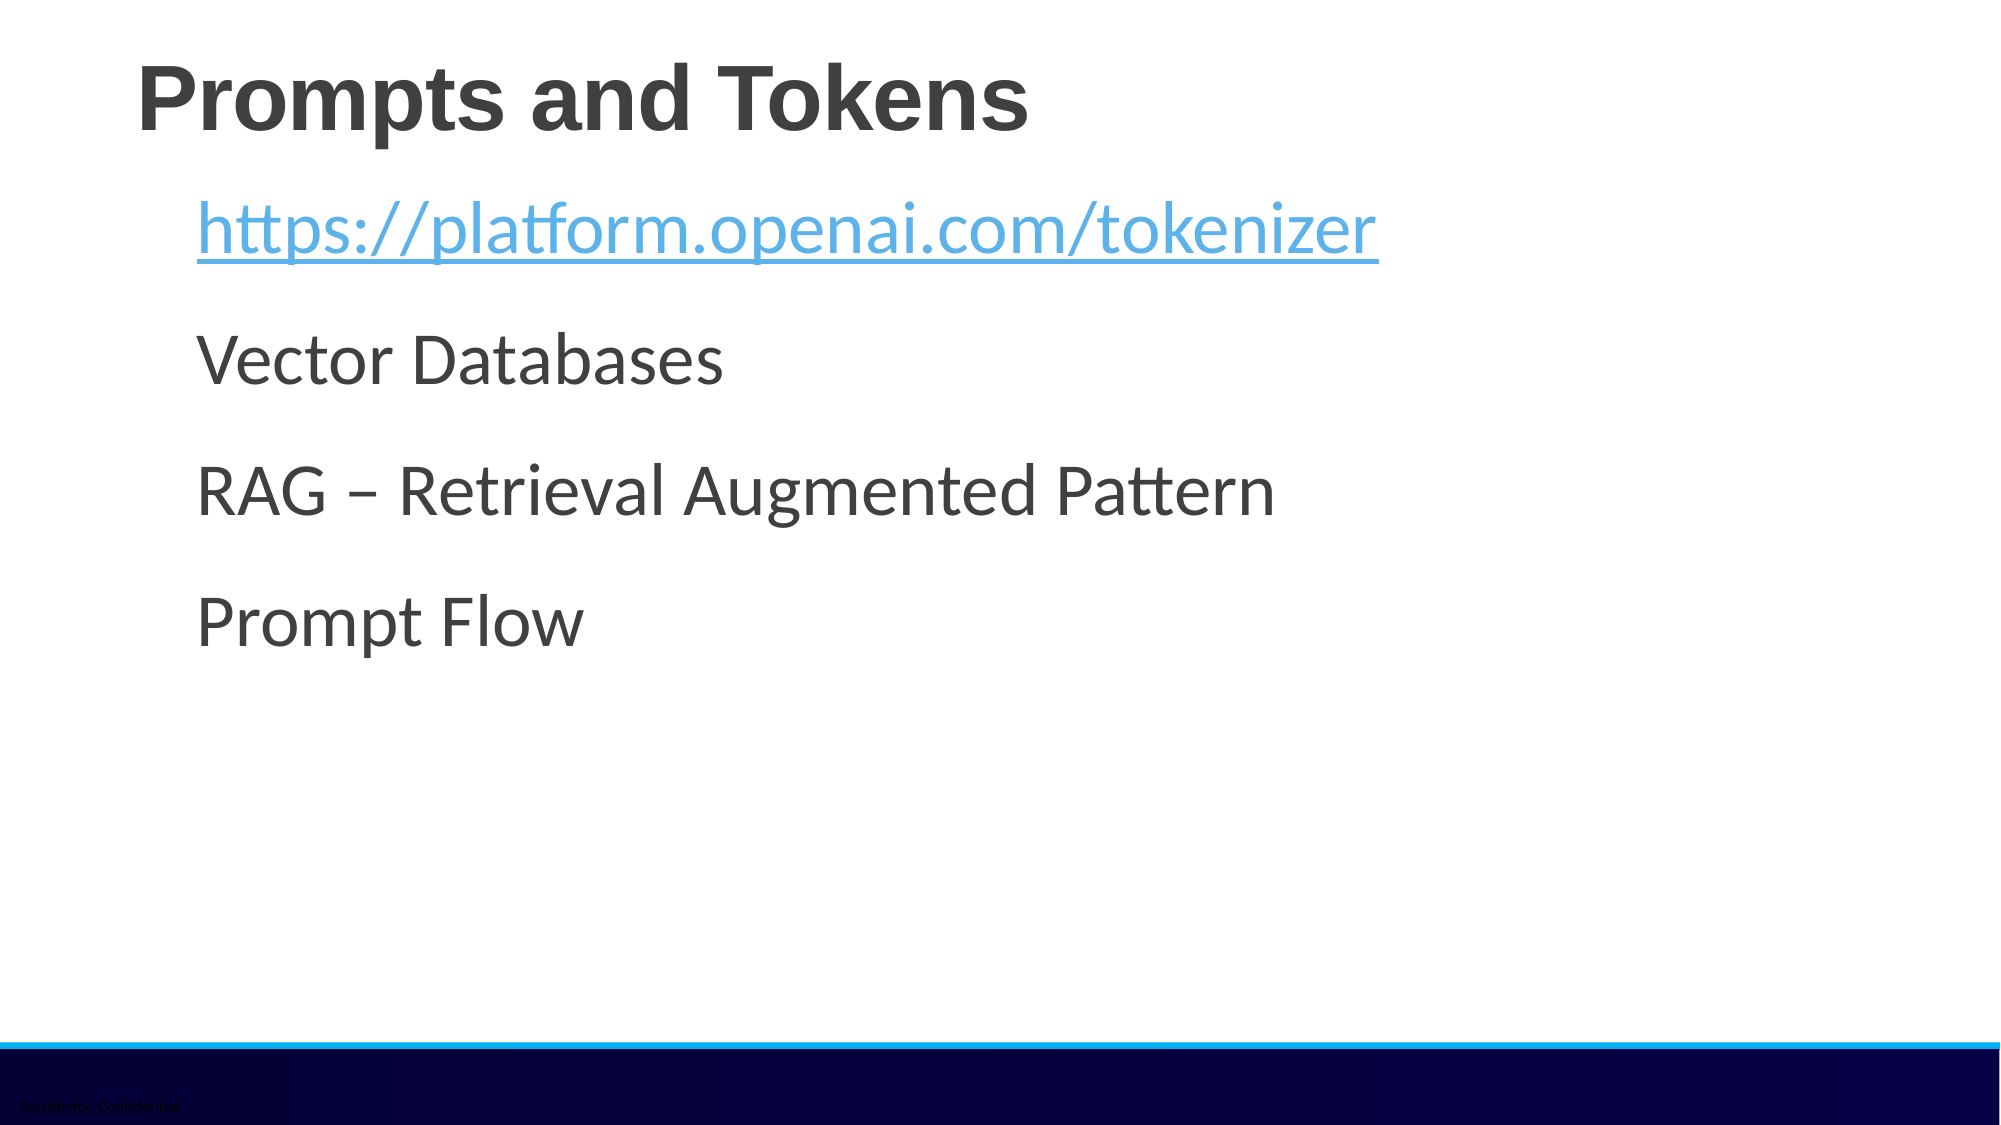

# Prompts and Tokens
https://platform.openai.com/tokenizer
Vector Databases
RAG – Retrieval Augmented Pattern
Prompt Flow